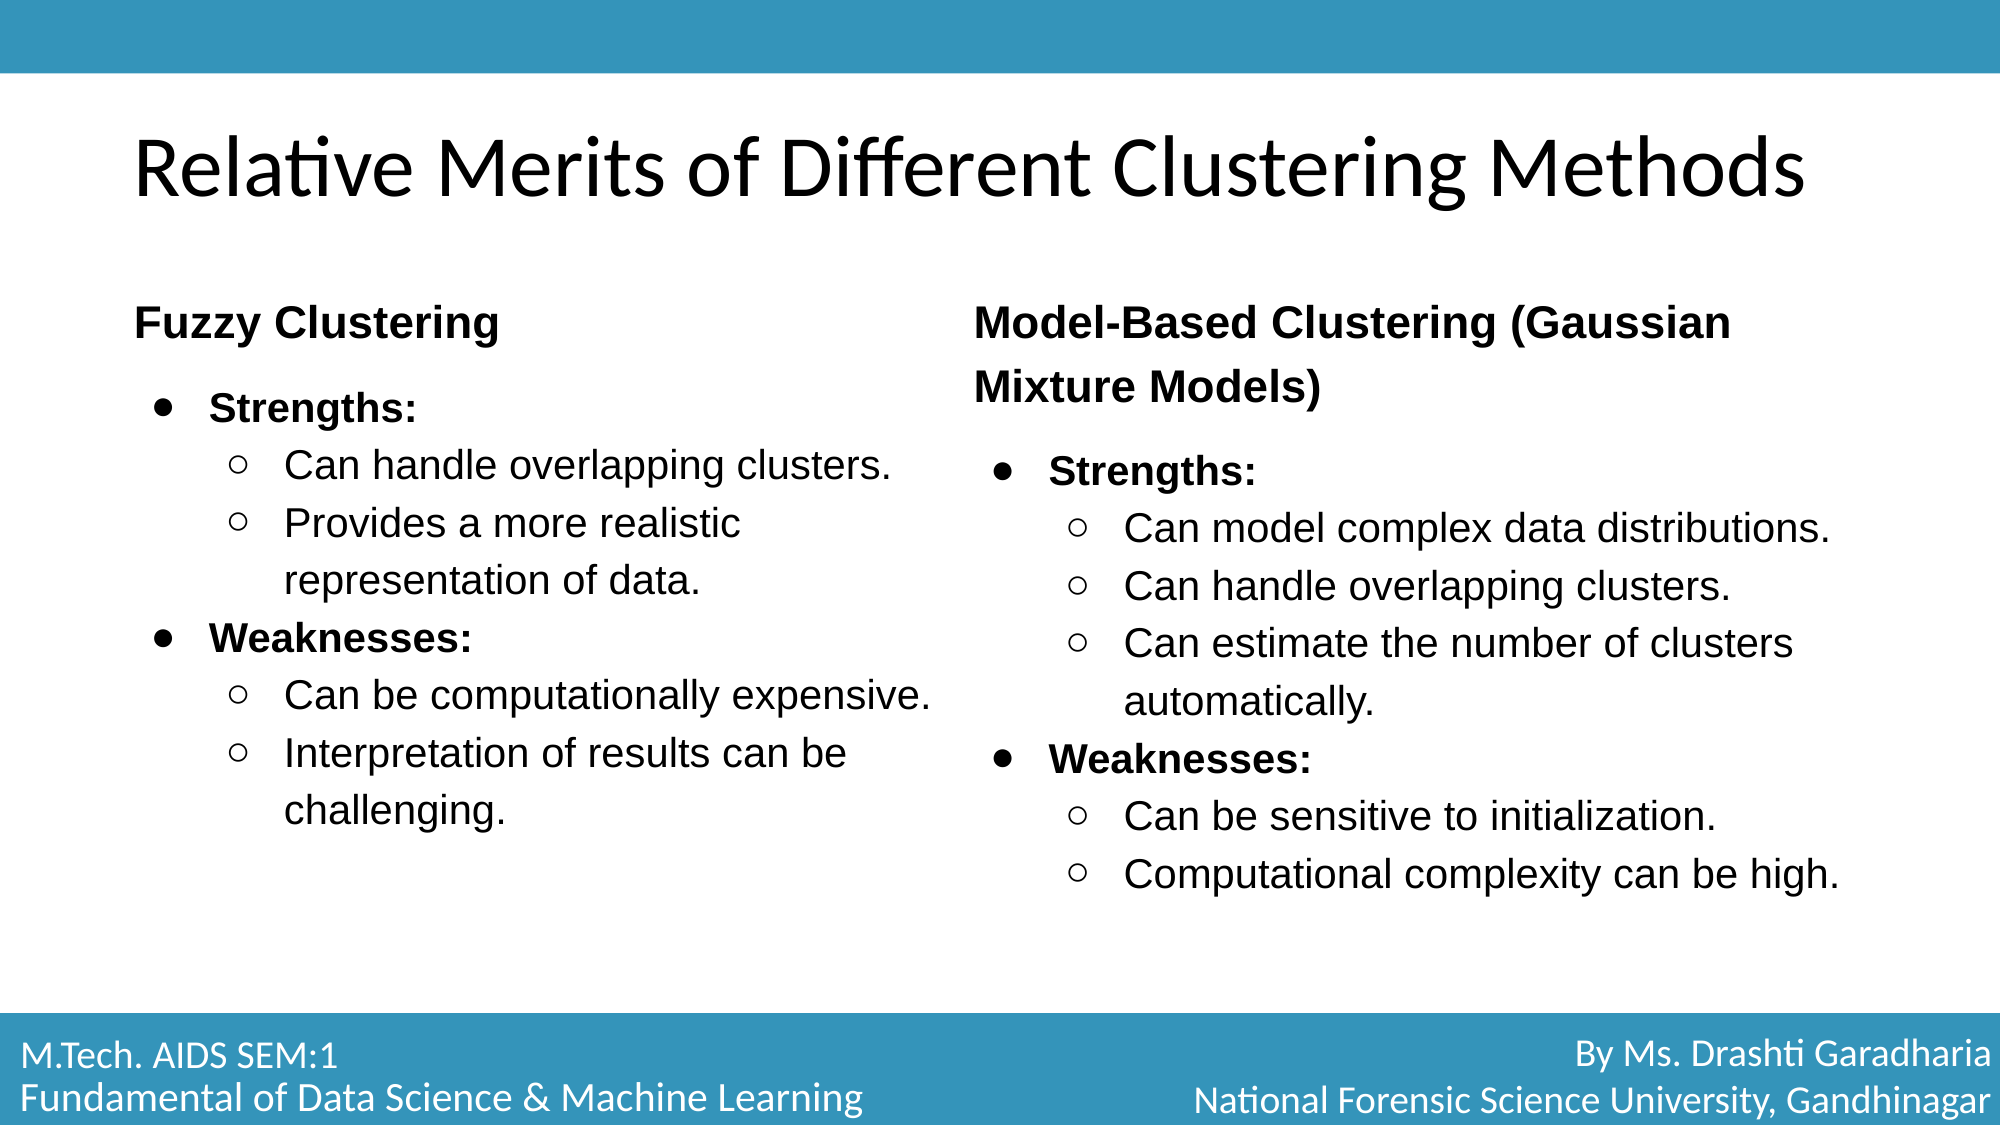

# Relative Merits of Different Clustering Methods
Fuzzy Clustering
Strengths:
Can handle overlapping clusters.
Provides a more realistic representation of data.
Weaknesses:
Can be computationally expensive.
Interpretation of results can be challenging.

Model-Based Clustering (Gaussian Mixture Models)
Strengths:
Can model complex data distributions.
Can handle overlapping clusters.
Can estimate the number of clusters automatically.
Weaknesses:
Can be sensitive to initialization.
Computational complexity can be high.